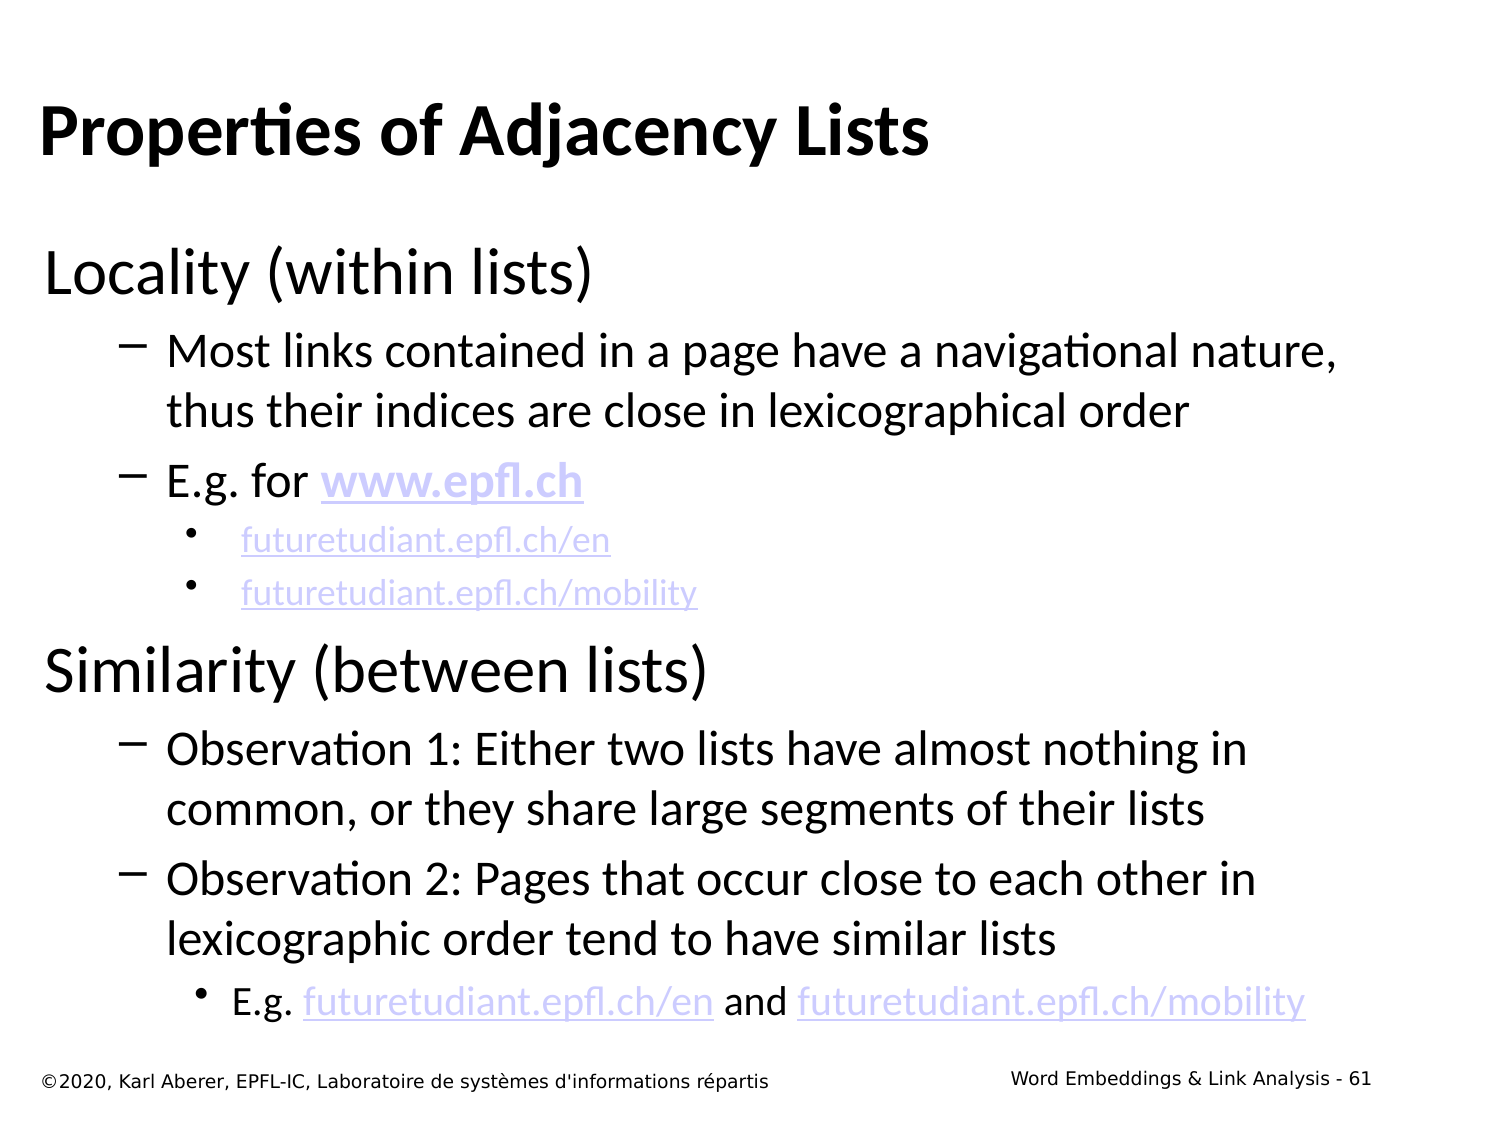

# Properties of Adjacency Lists
Locality (within lists)
Most links contained in a page have a navigational nature, thus their indices are close in lexicographical order
E.g. for www.epfl.ch
futuretudiant.epfl.ch/en
futuretudiant.epfl.ch/mobility
Similarity (between lists)
Observation 1: Either two lists have almost nothing in common, or they share large segments of their lists
Observation 2: Pages that occur close to each other in lexicographic order tend to have similar lists
E.g. futuretudiant.epfl.ch/en and futuretudiant.epfl.ch/mobility

©2020, Karl Aberer, EPFL-IC, Laboratoire de systèmes d'informations répartis